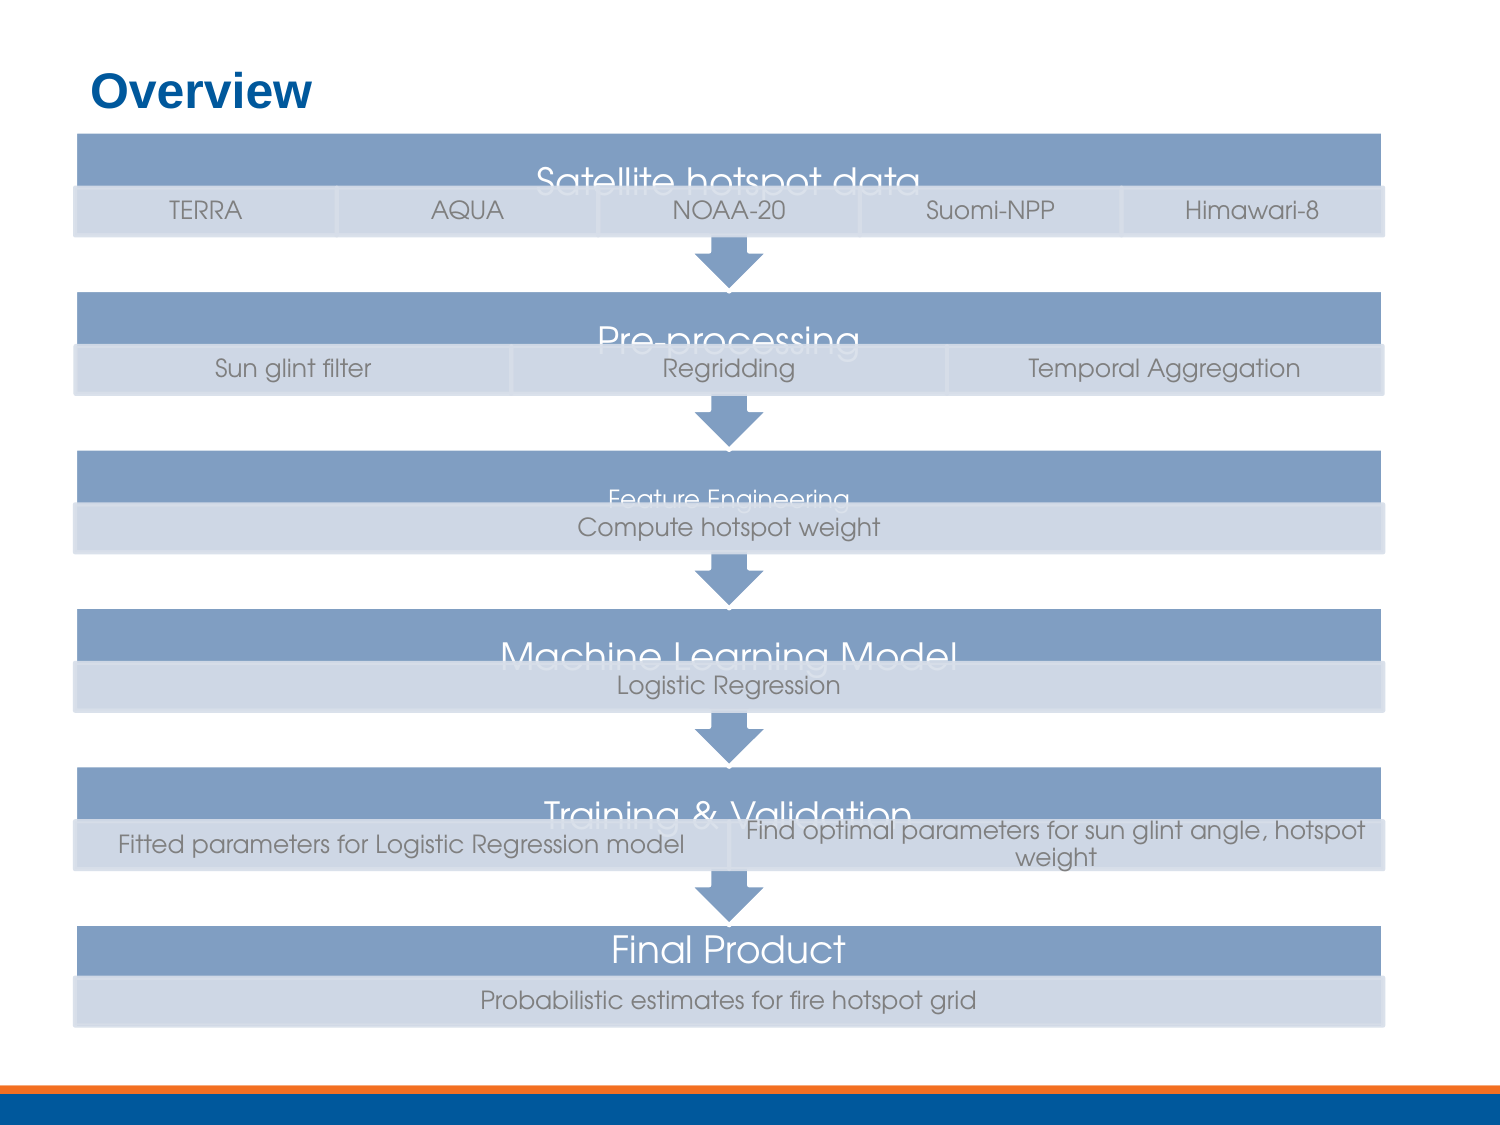

# Overview
Final Product
Probabilistic estimates for fire hotspot grid
Training & Validation
Fitted parameters for Logistic Regression model
Find optimal parameters for sun glint angle, hotspot weight
Machine Learning Model
Logistic Regression
Feature Engineering
Compute hotspot weight
Pre-processing
Sun glint filter
Regridding
Temporal Aggregation
Satellite hotspot data
TERRA
AQUA
NOAA-20
Suomi-NPP
Himawari-8